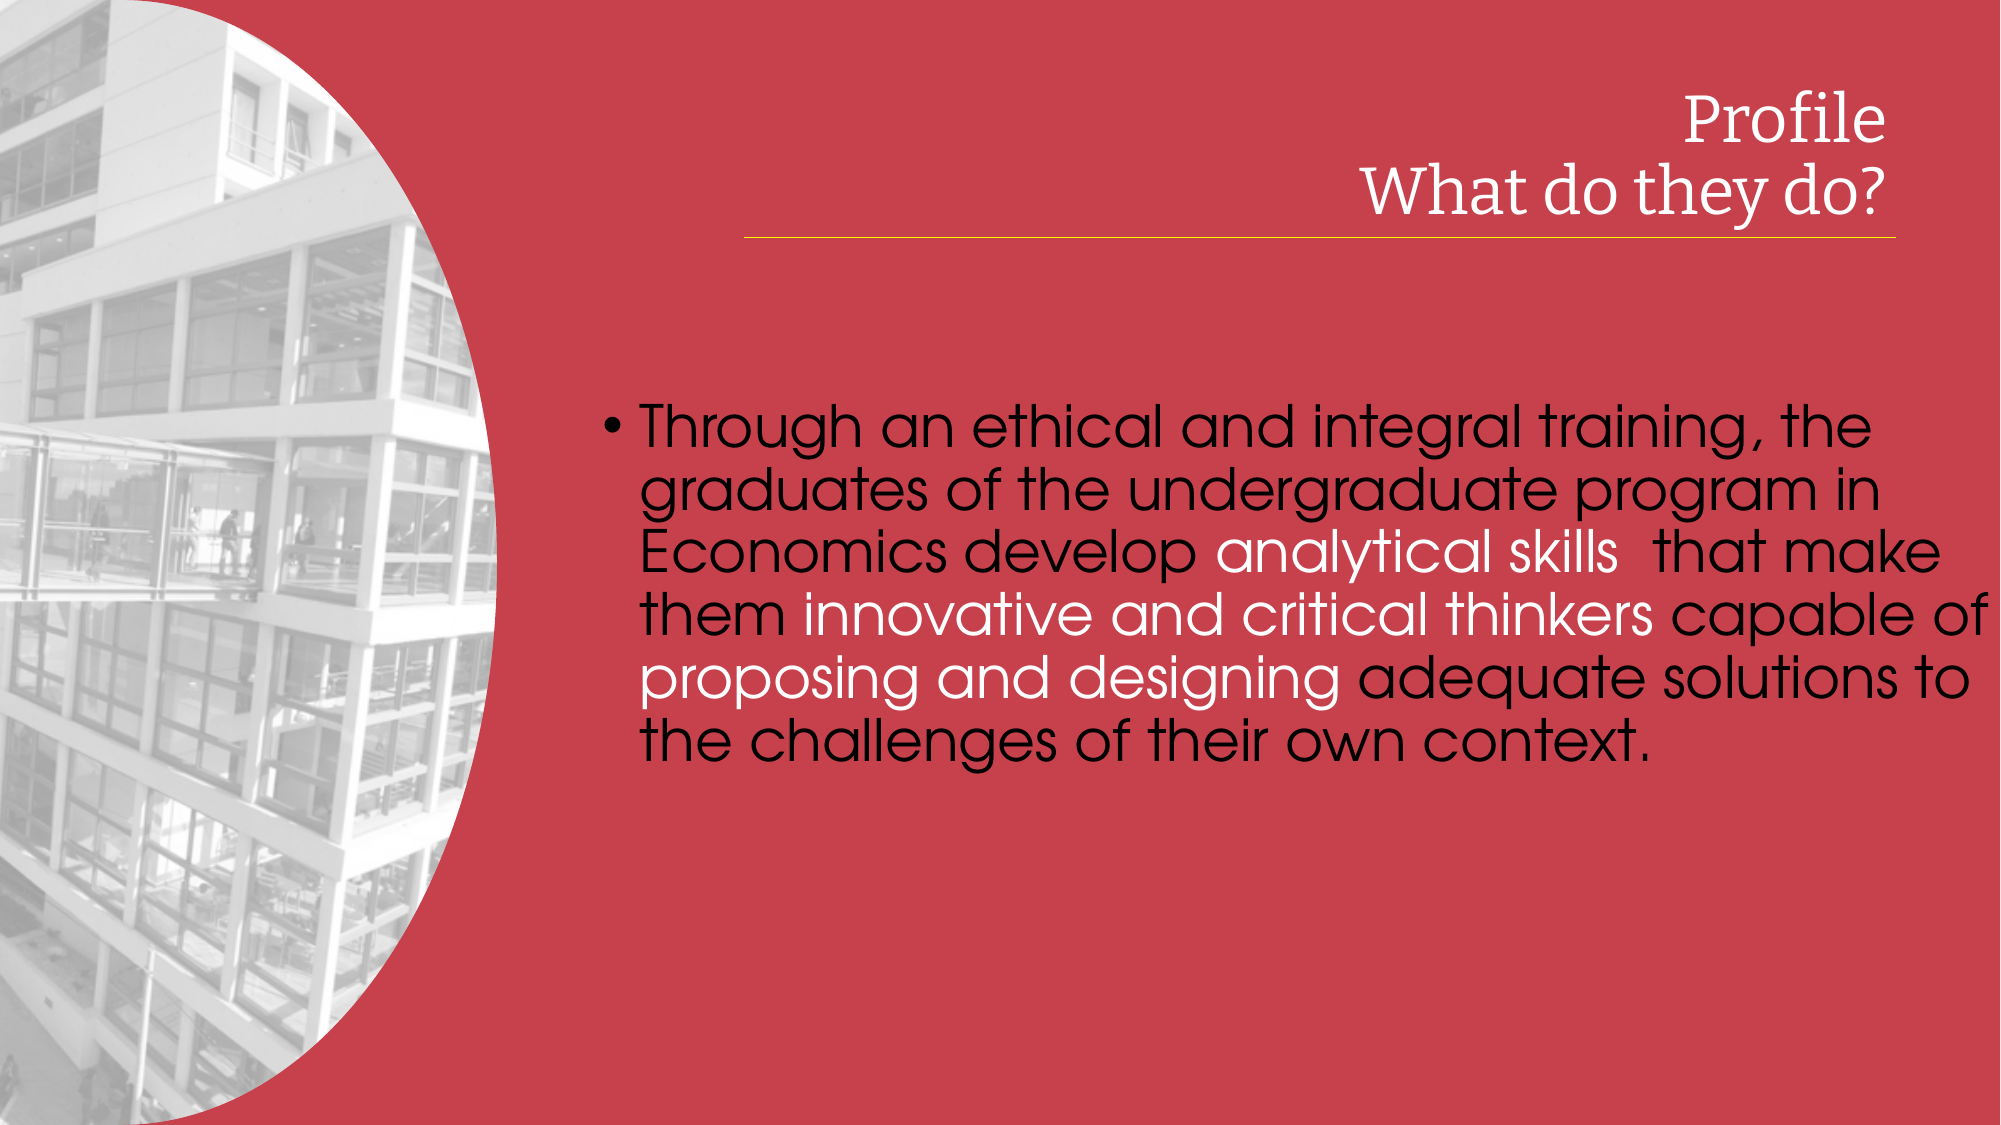

# Profile What do they do?
Through an ethical and integral training, the graduates of the undergraduate program in Economics develop analytical skills  that make them innovative and critical thinkers capable of proposing and designing adequate solutions to the challenges of their own context.